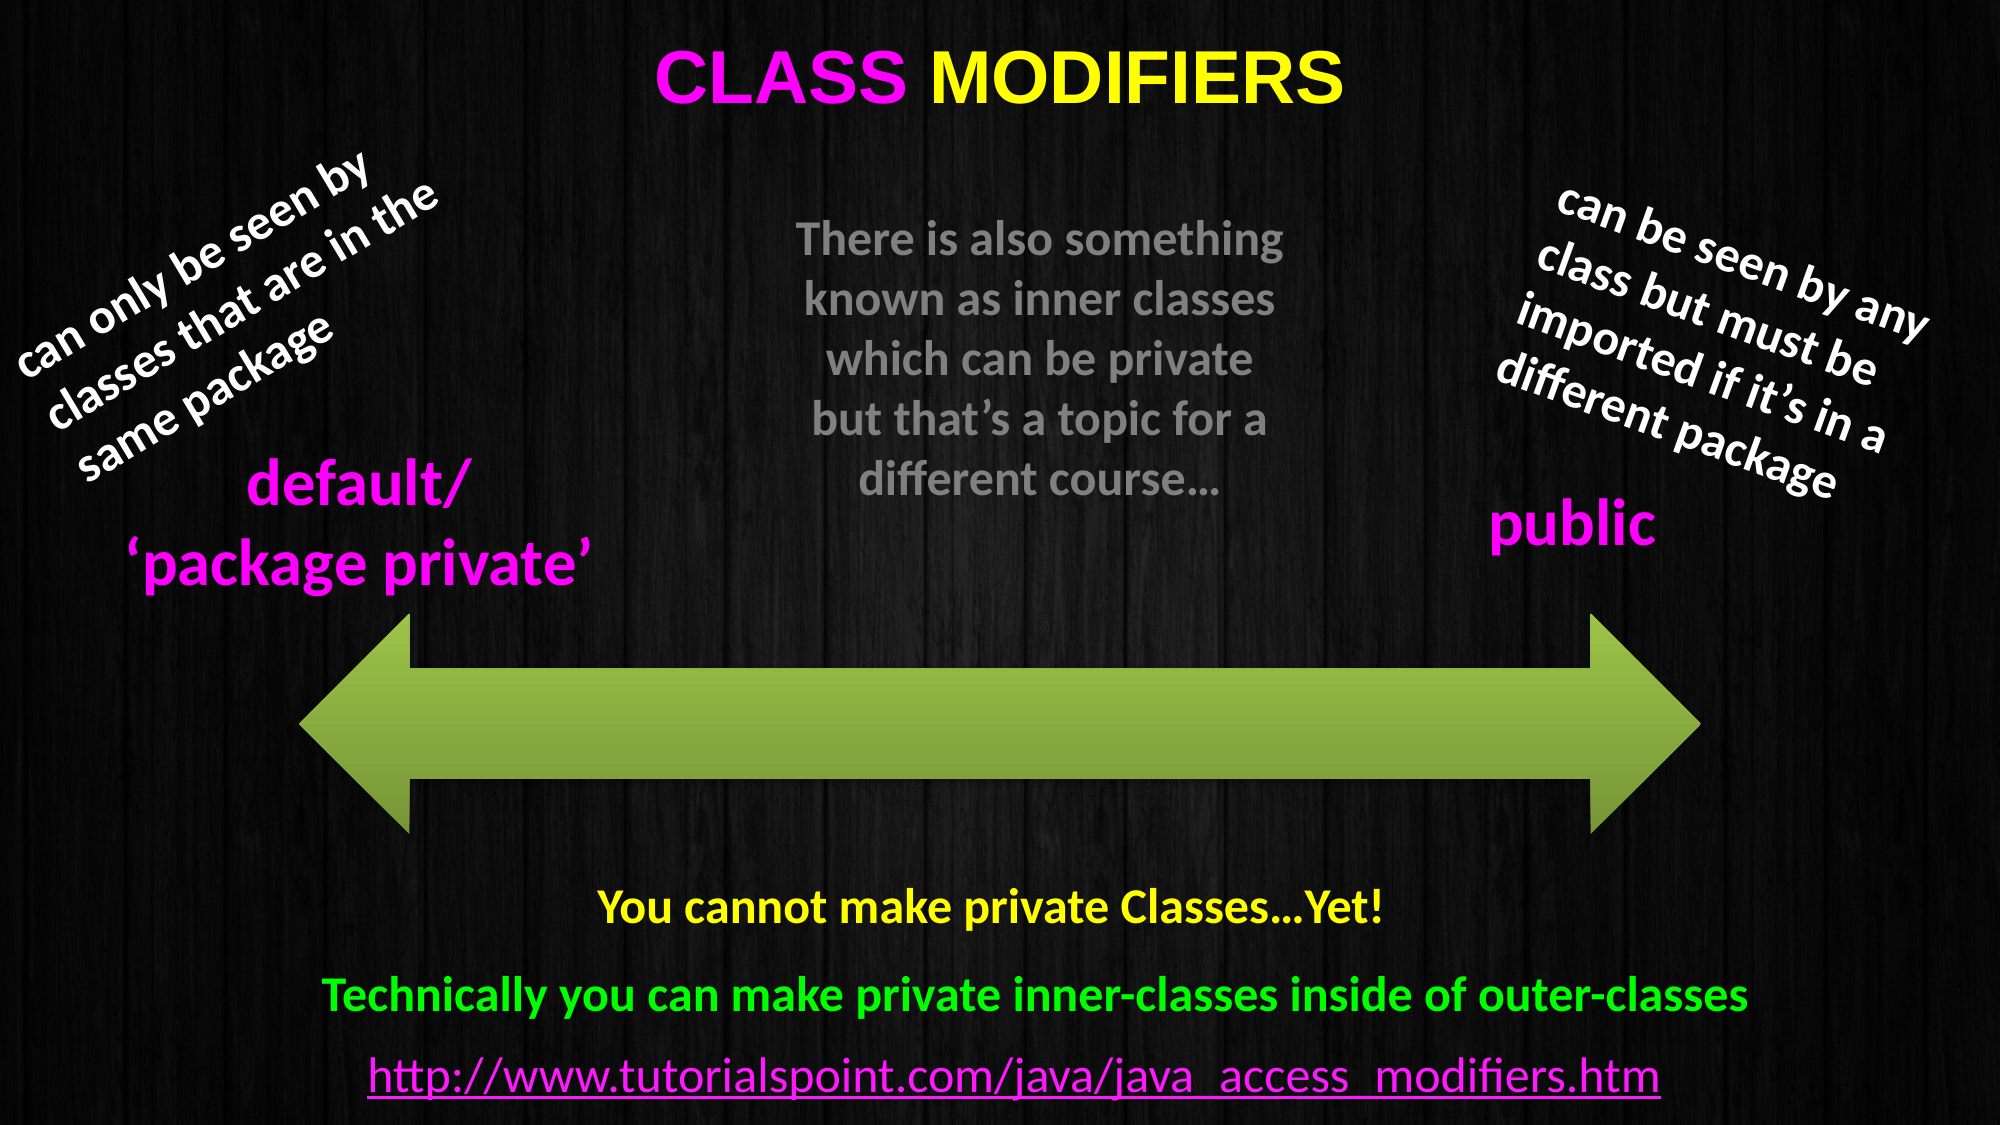

# Class Modifiers
There is also something known as inner classes which can be private but that’s a topic for a different course…
can only be seen by classes that are in the same package
can be seen by any class but must be imported if it’s in a different package
default/
‘package private’
public

You cannot make private Classes…Yet!
Technically you can make private inner-classes inside of outer-classes
http://www.tutorialspoint.com/java/java_access_modifiers.htm